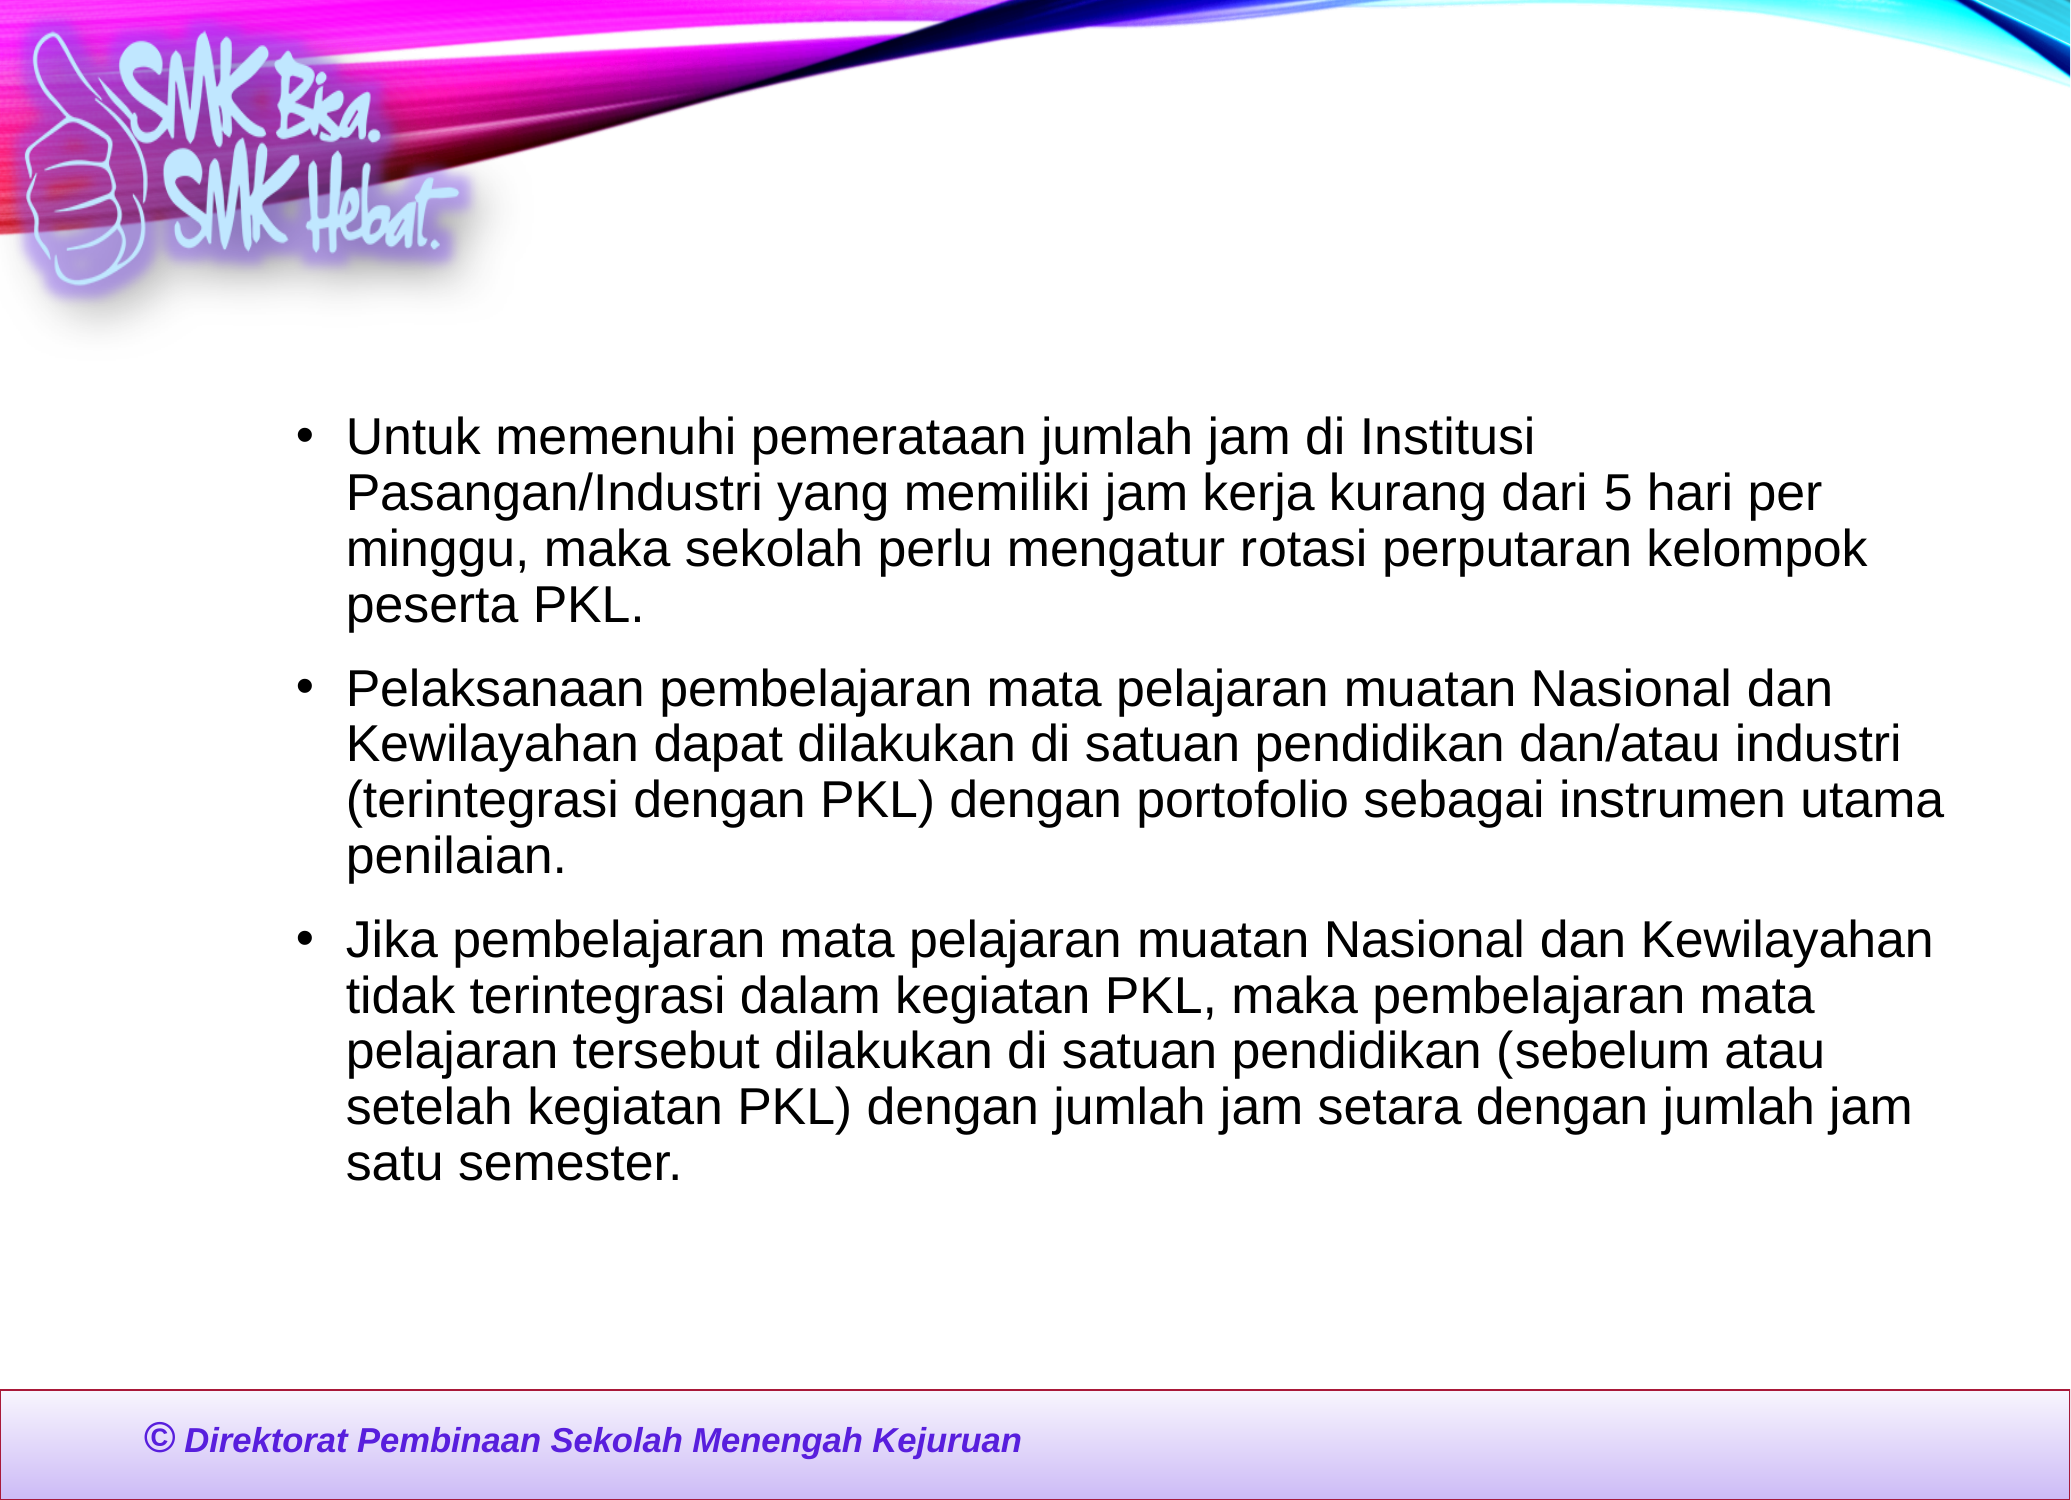

Untuk memenuhi pemerataan jumlah jam di Institusi Pasangan/Industri yang memiliki jam kerja kurang dari 5 hari per minggu, maka sekolah perlu mengatur rotasi perputaran kelompok peserta PKL.
Pelaksanaan pembelajaran mata pelajaran muatan Nasional dan Kewilayahan dapat dilakukan di satuan pendidikan dan/atau industri (terintegrasi dengan PKL) dengan portofolio sebagai instrumen utama penilaian.
Jika pembelajaran mata pelajaran muatan Nasional dan Kewilayahan tidak terintegrasi dalam kegiatan PKL, maka pembelajaran mata pelajaran tersebut dilakukan di satuan pendidikan (sebelum atau setelah kegiatan PKL) dengan jumlah jam setara dengan jumlah jam satu semester.